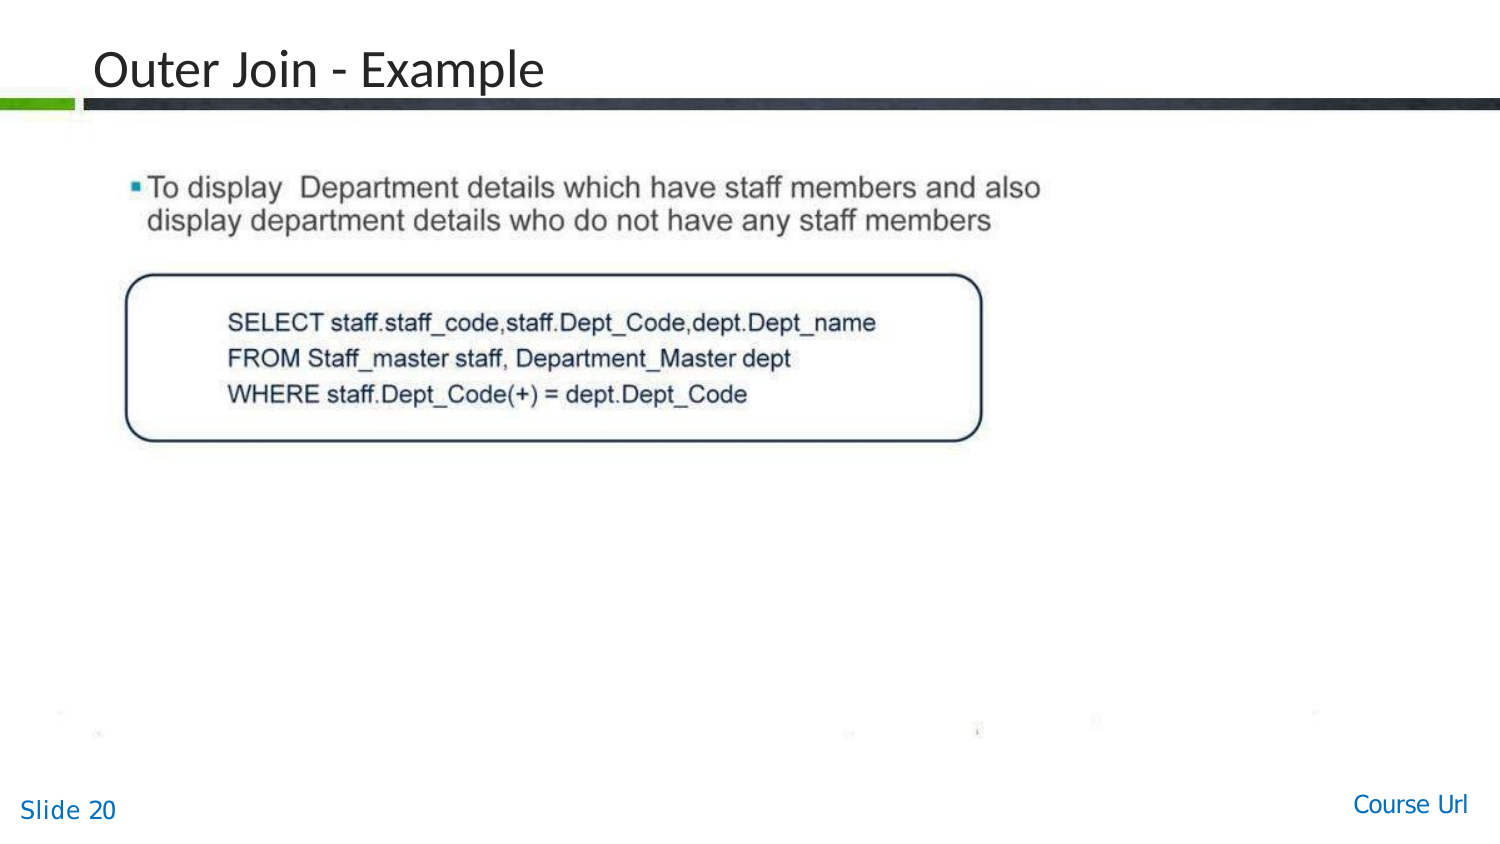

# Outer Join - Example

Course Url
Slide 20